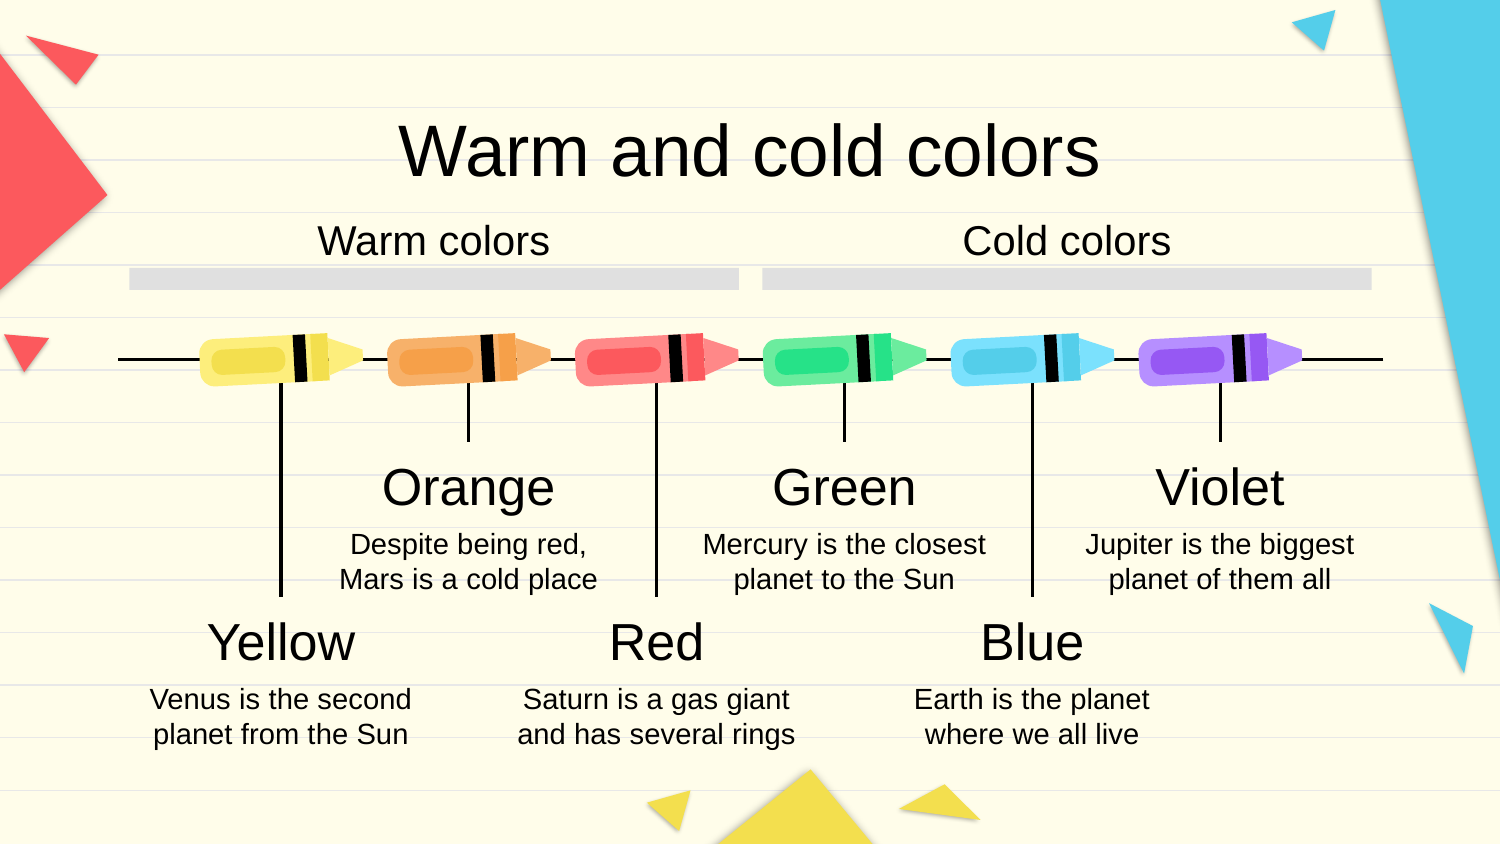

# Warm and cold colors
Warm colors
Cold colors

Orange
Violet
Green
Mercury is the closest planet to the Sun
Despite being red, Mars is a cold place
Jupiter is the biggest planet of them all
Yellow
Red
Blue

Saturn is a gas giant and has several rings
Venus is the second planet from the Sun
Earth is the planet where we all live